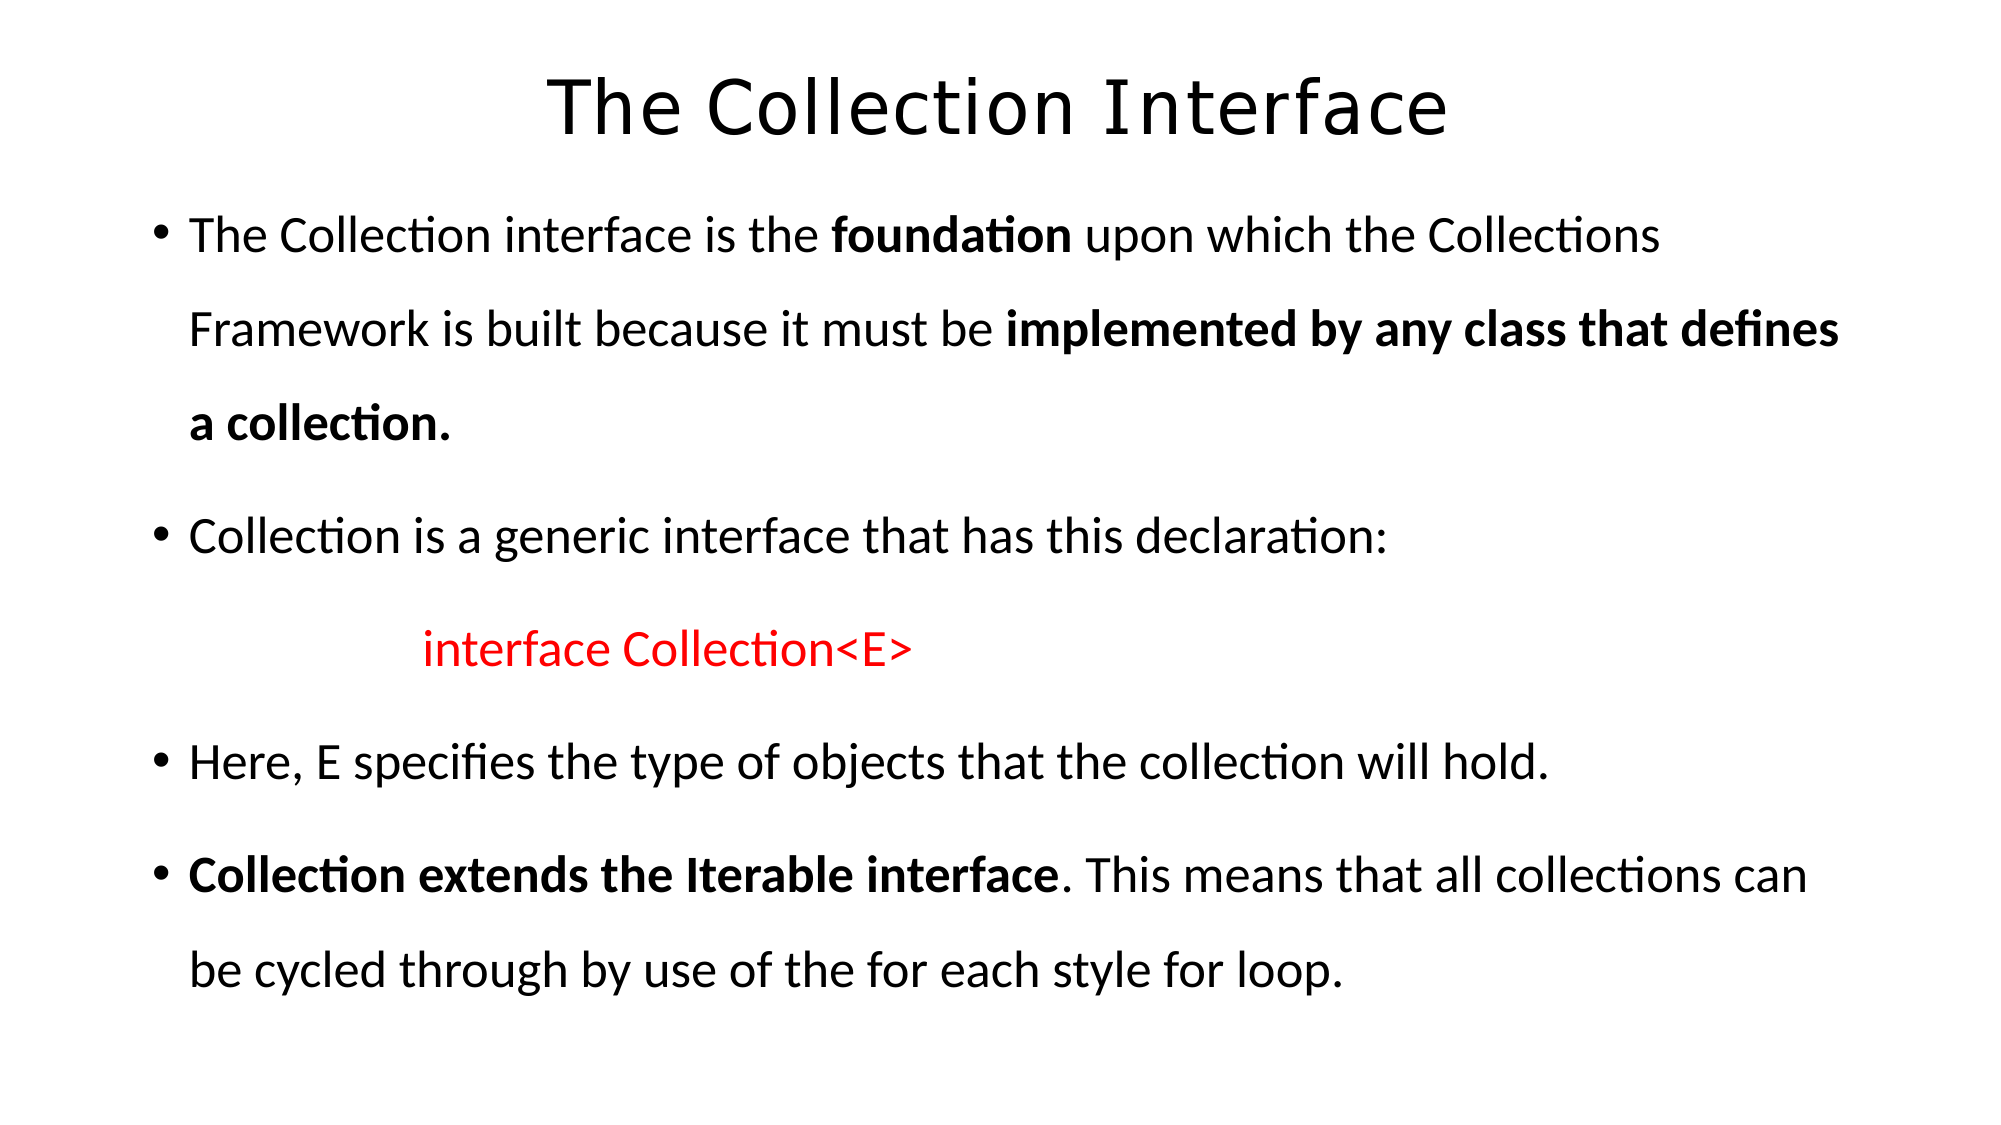

# The Collection Interface
The Collection interface is the foundation upon which the Collections Framework is built because it must be implemented by any class that defines a collection.
Collection is a generic interface that has this declaration:
		interface Collection<E>
Here, E specifies the type of objects that the collection will hold.
Collection extends the Iterable interface. This means that all collections can be cycled through by use of the for each style for loop.